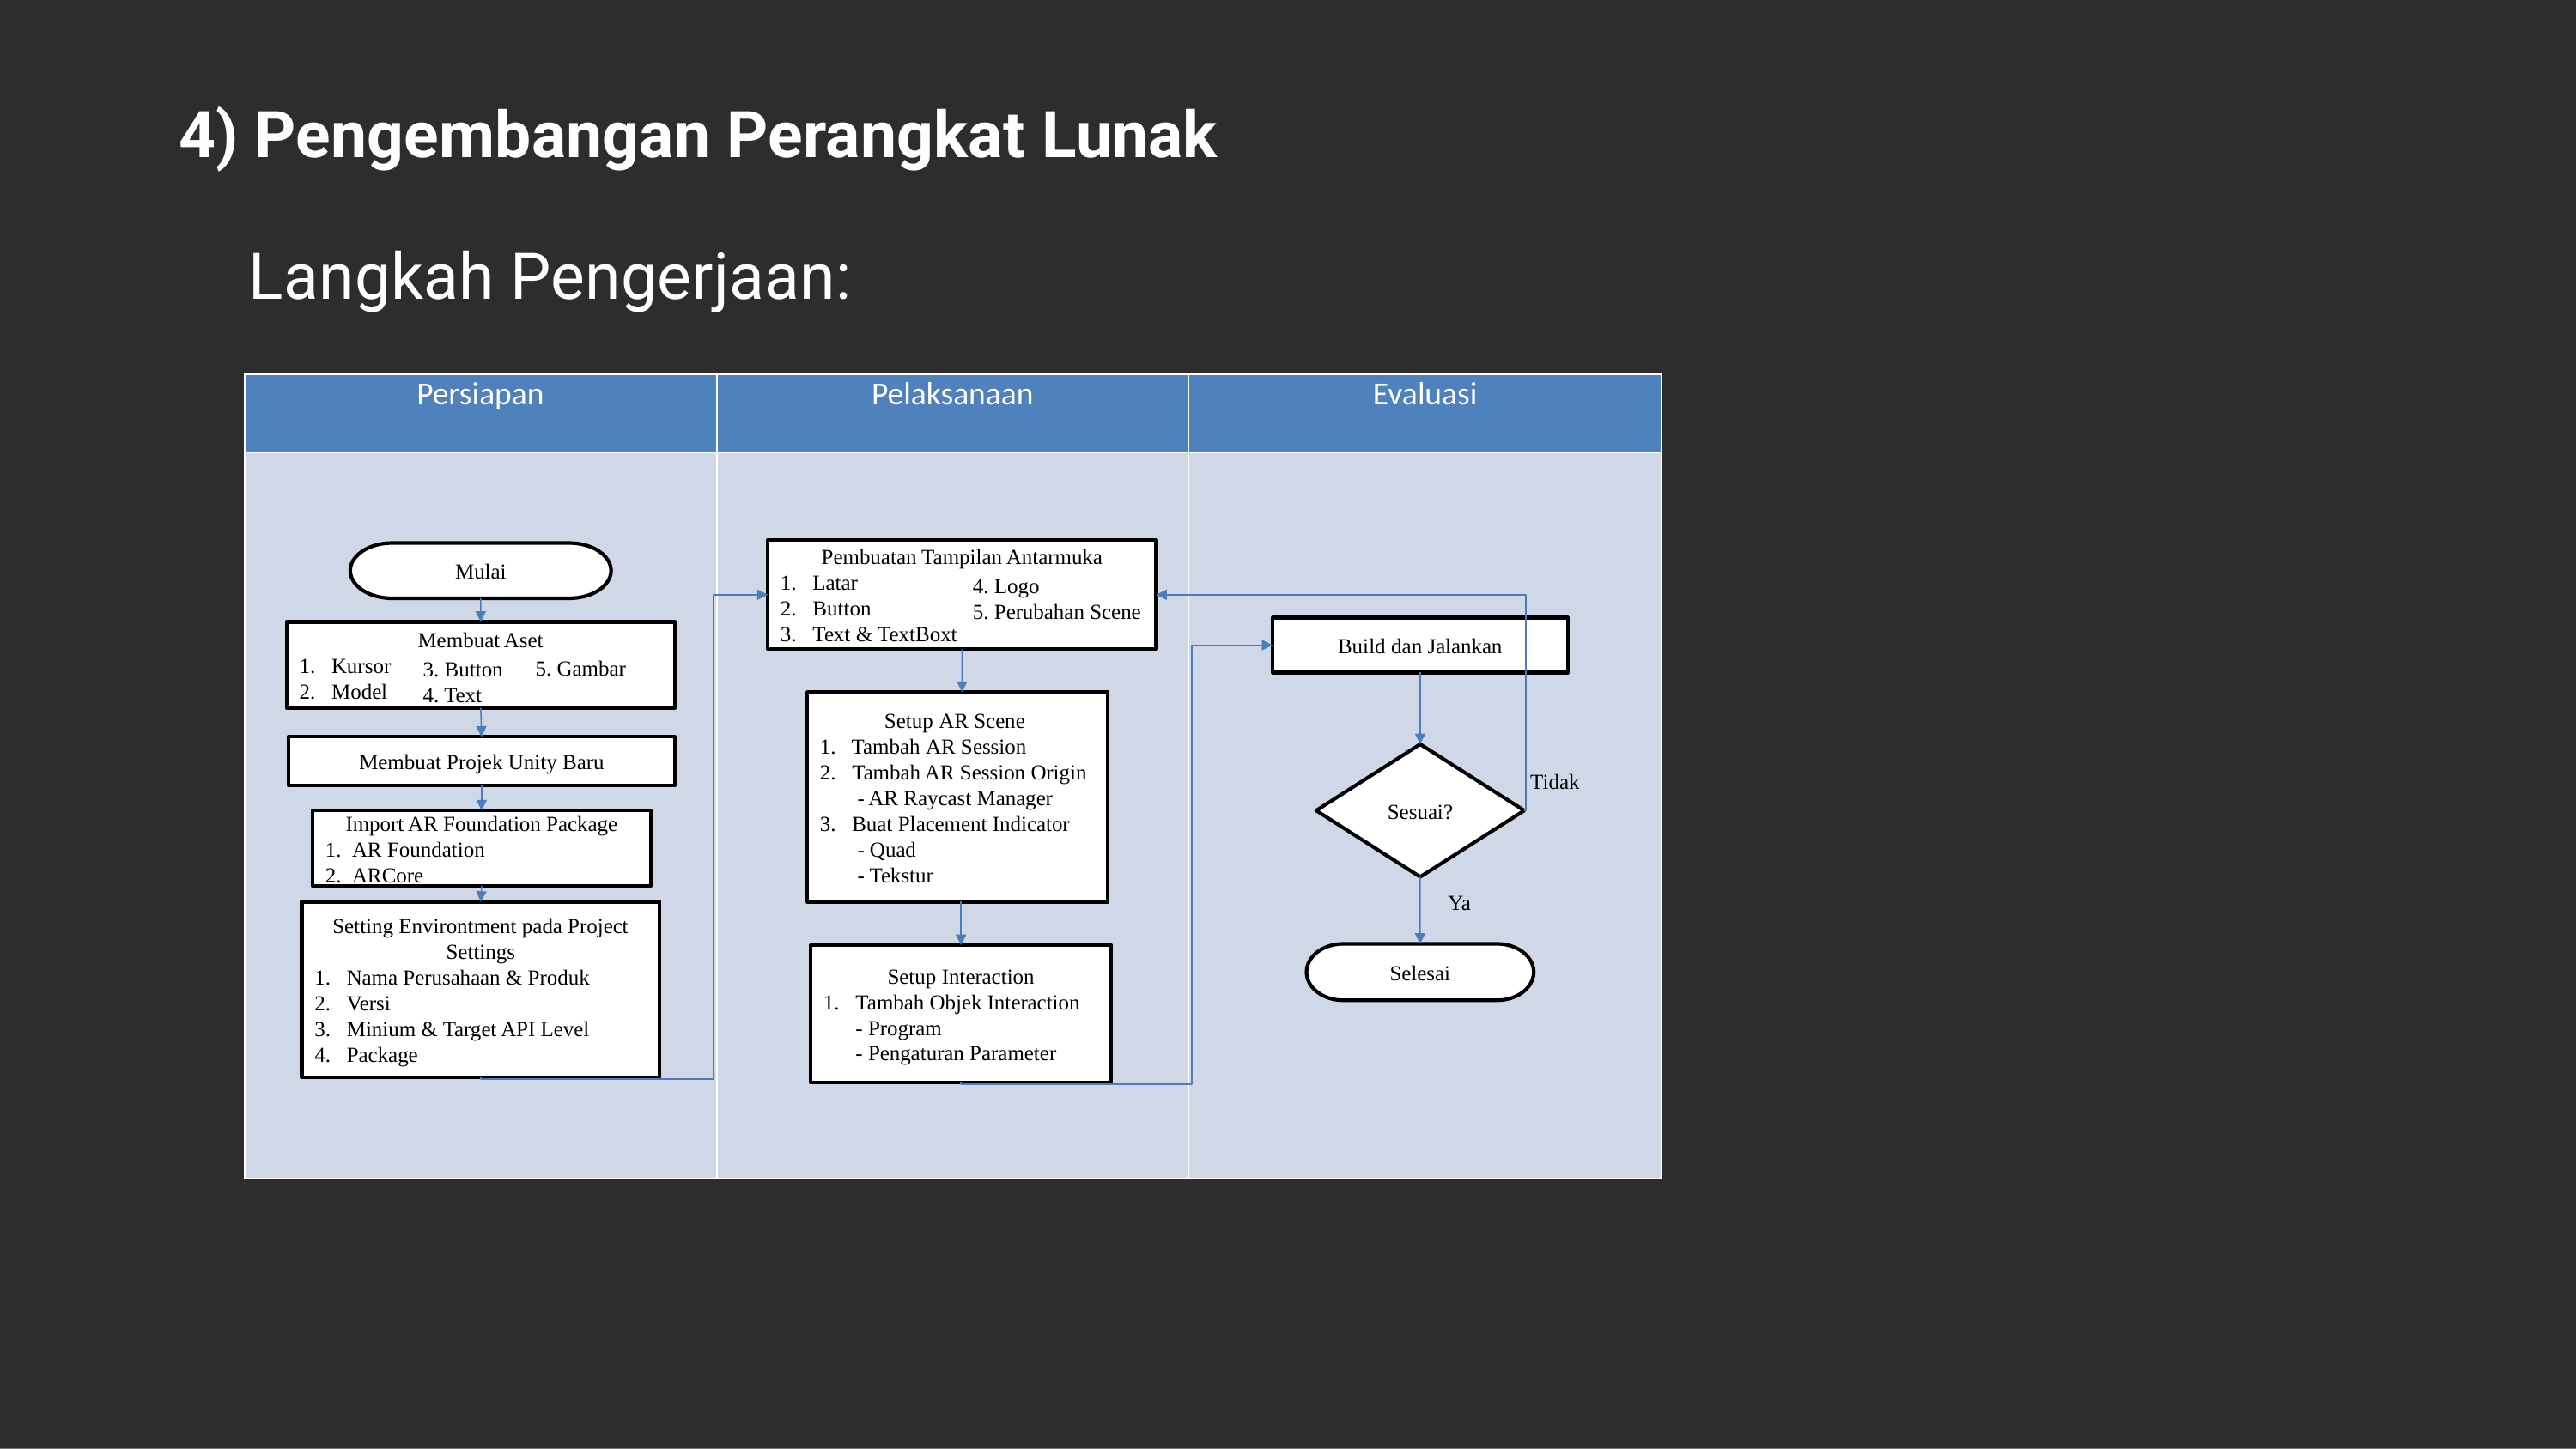

# 4) Pengembangan Perangkat Lunak
Langkah Pengerjaan:
| Persiapan | Pelaksanaan | Evaluasi |
| --- | --- | --- |
|  |  |  |
Pembuatan Tampilan Antarmuka
Latar
Button
Text & TextBoxt
Mulai
4. Logo
5. Perubahan Scene
Build dan Jalankan
Membuat Aset
Kursor
Model
5. Gambar
3. Button
4. Text
Setup AR Scene
1.   Tambah AR Session
Tambah AR Session Origin
       - AR Raycast Manager
Buat Placement Indicator
       - Quad
       - Tekstur
Membuat Projek Unity Baru
Sesuai?
Tidak
Import AR Foundation Package
1.  AR Foundation
2.  ARCore
Ya
Setting Environtment pada Project Settings
Nama Perusahaan & Produk
Versi
Minium & Target API Level
Package
Selesai
Setup Interaction
Tambah Objek Interaction
      - Program
      - Pengaturan Parameter